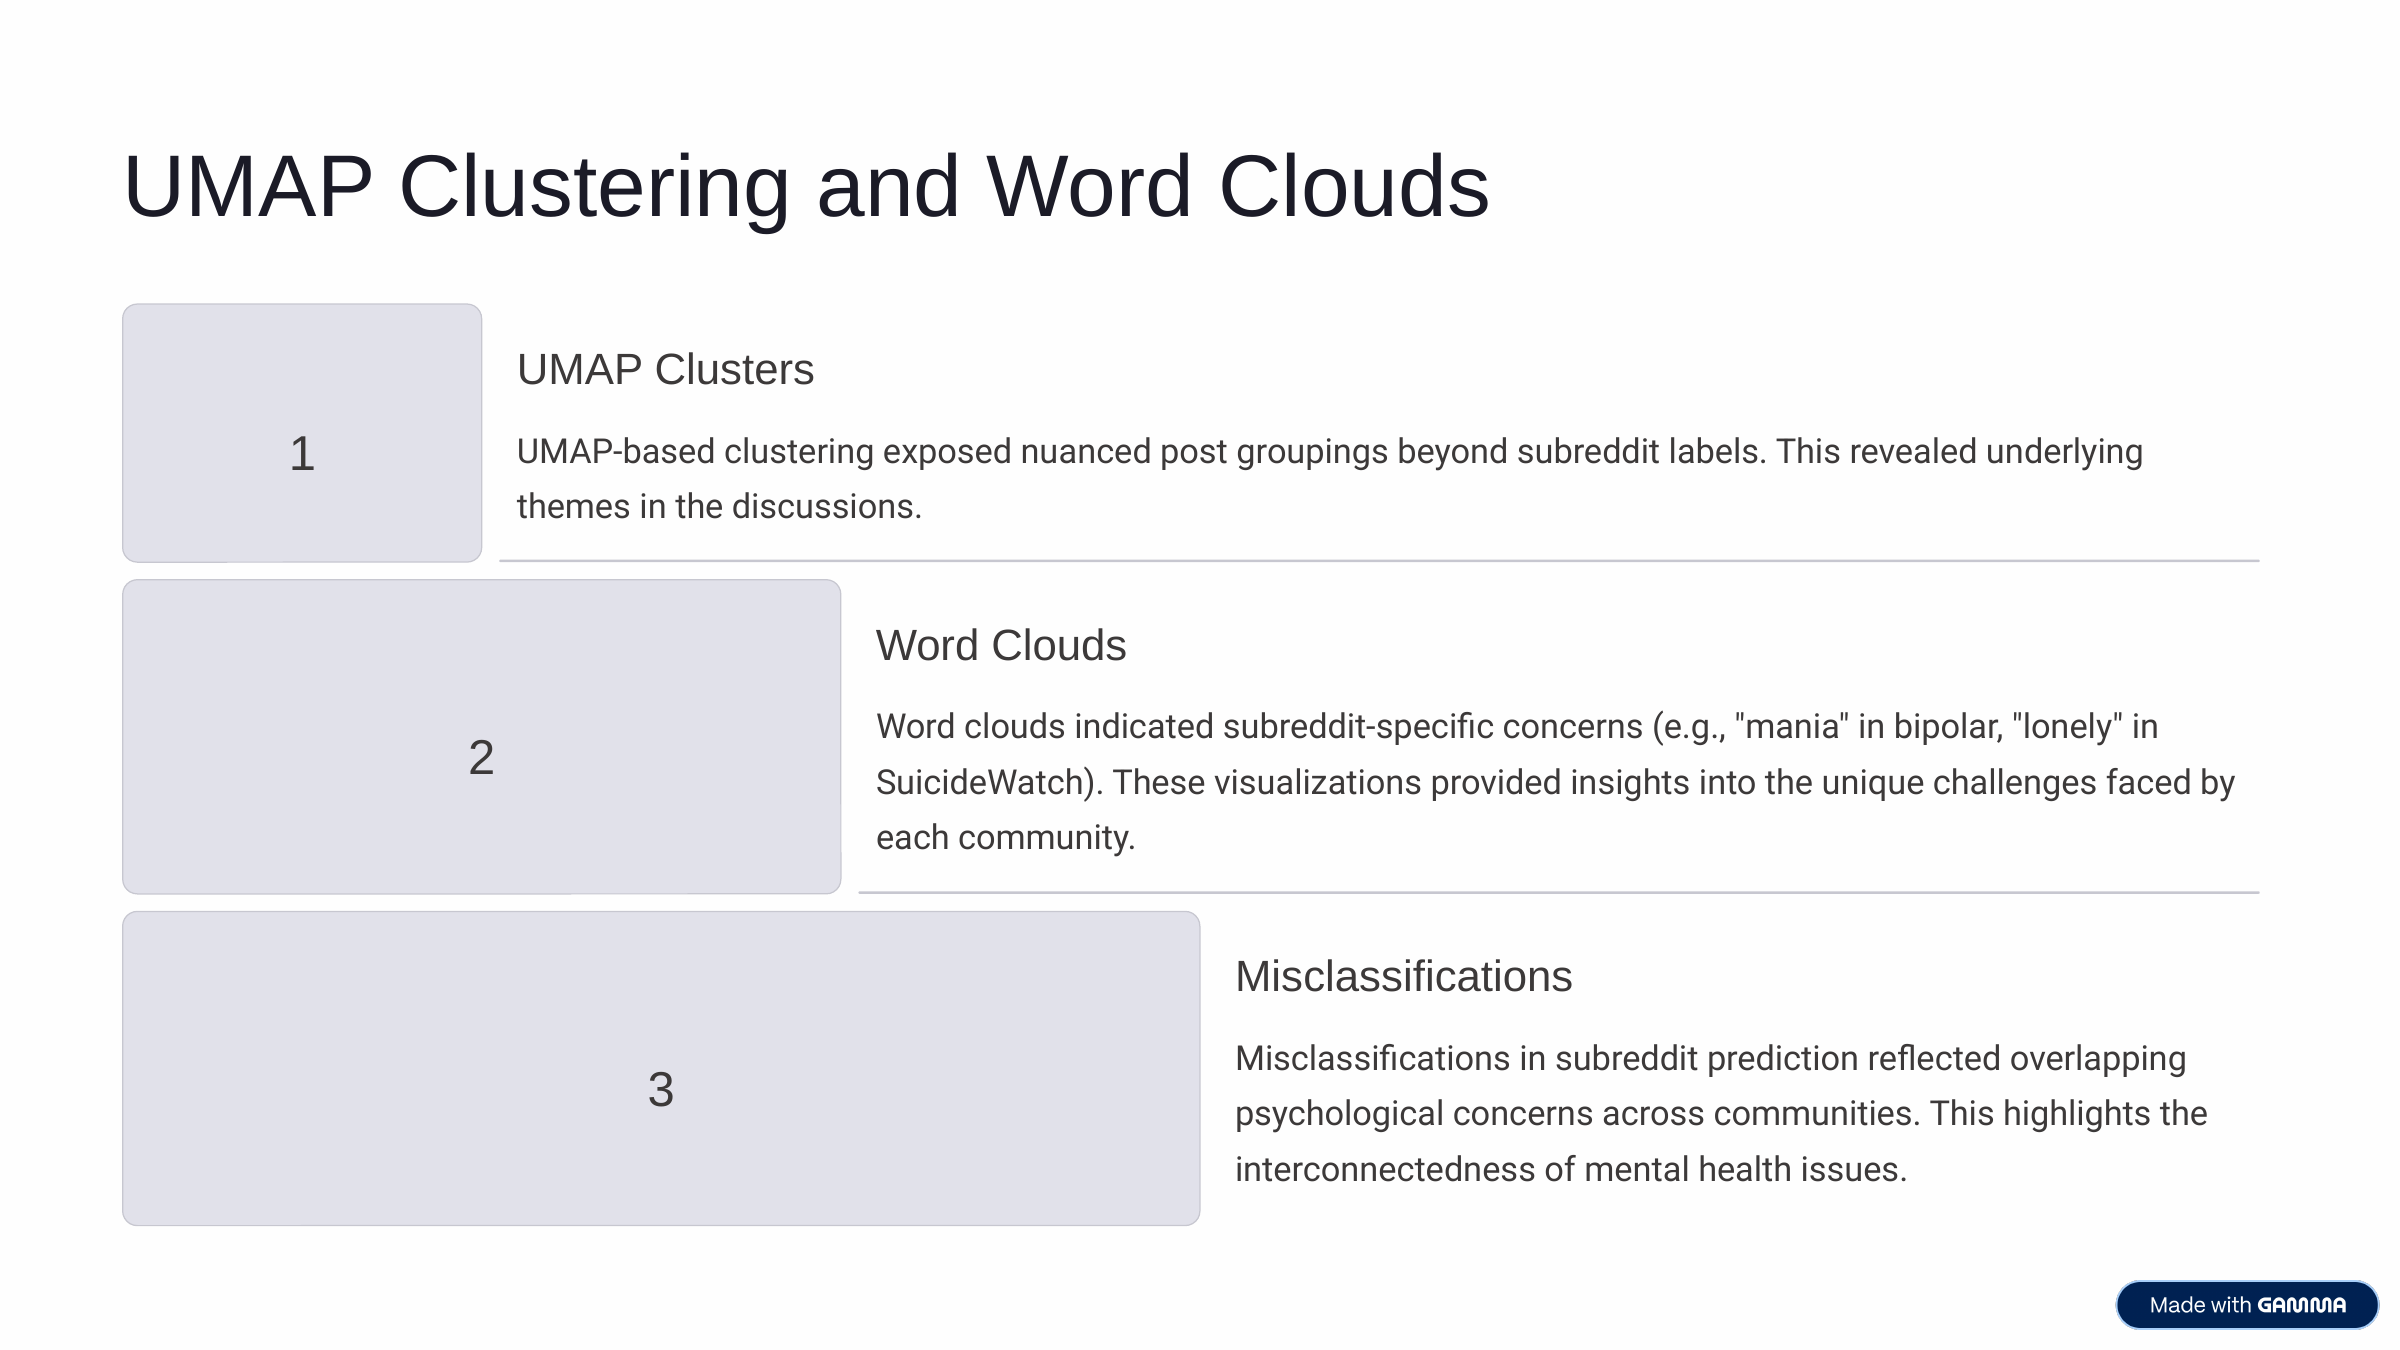

UMAP Clustering and Word Clouds

UMAP Clusters
1
UMAP-based clustering exposed nuanced post groupings beyond subreddit labels. This revealed underlying themes in the discussions.

Word Clouds
Word clouds indicated subreddit-specific concerns (e.g., "mania" in bipolar, "lonely" in SuicideWatch). These visualizations provided insights into the unique challenges faced by each community.
2

Misclassifications
Misclassifications in subreddit prediction reflected overlapping psychological concerns across communities. This highlights the interconnectedness of mental health issues.
3